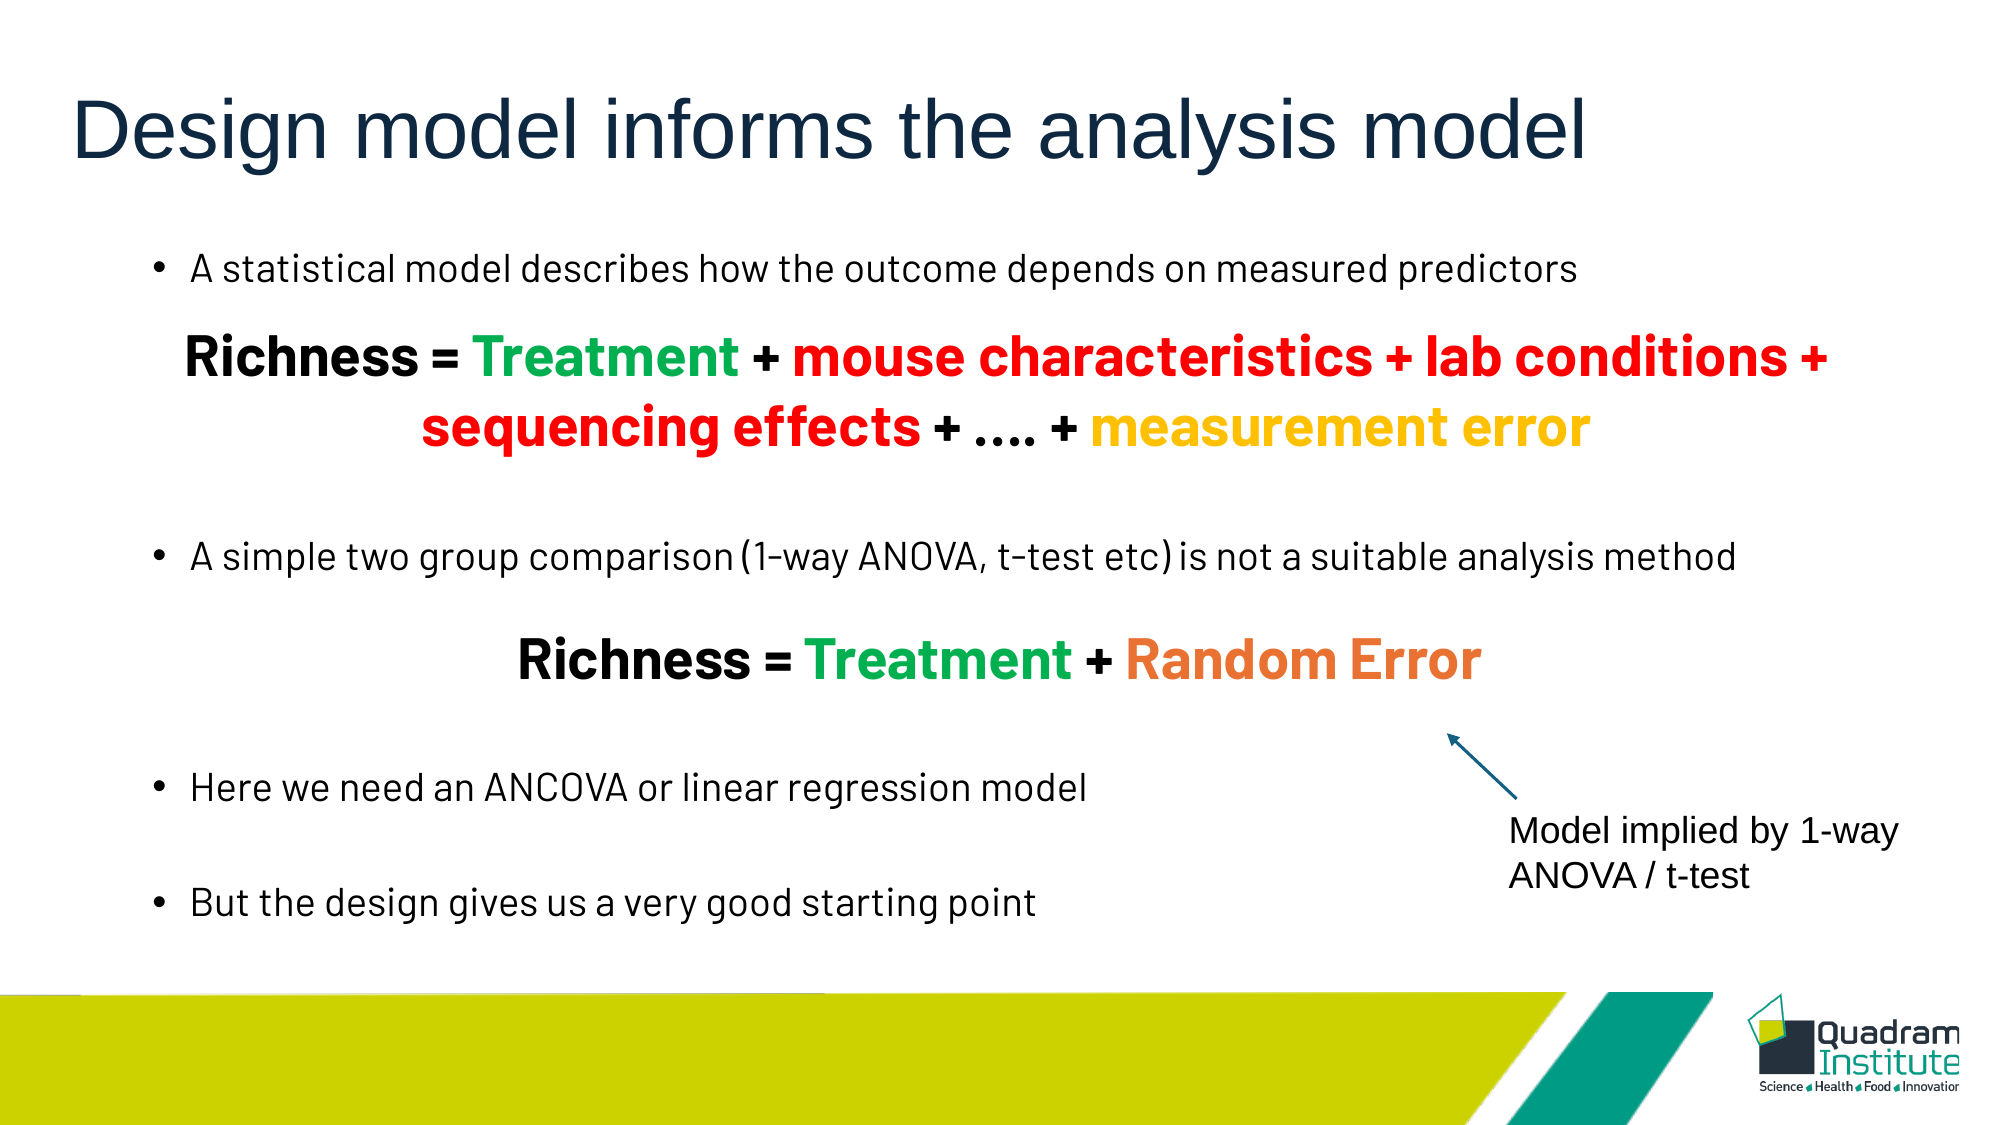

# Design model informs the analysis model
A statistical model describes how the outcome depends on measured predictors

A simple two group comparison (1-way ANOVA, t-test etc) is not a suitable analysis method

Here we need an ANCOVA or linear regression model

But the design gives us a very good starting point
Richness = Treatment + mouse characteristics + lab conditions +
sequencing effects + …. + measurement error
Richness = Treatment + Random Error
Model implied by 1-way ANOVA / t-test